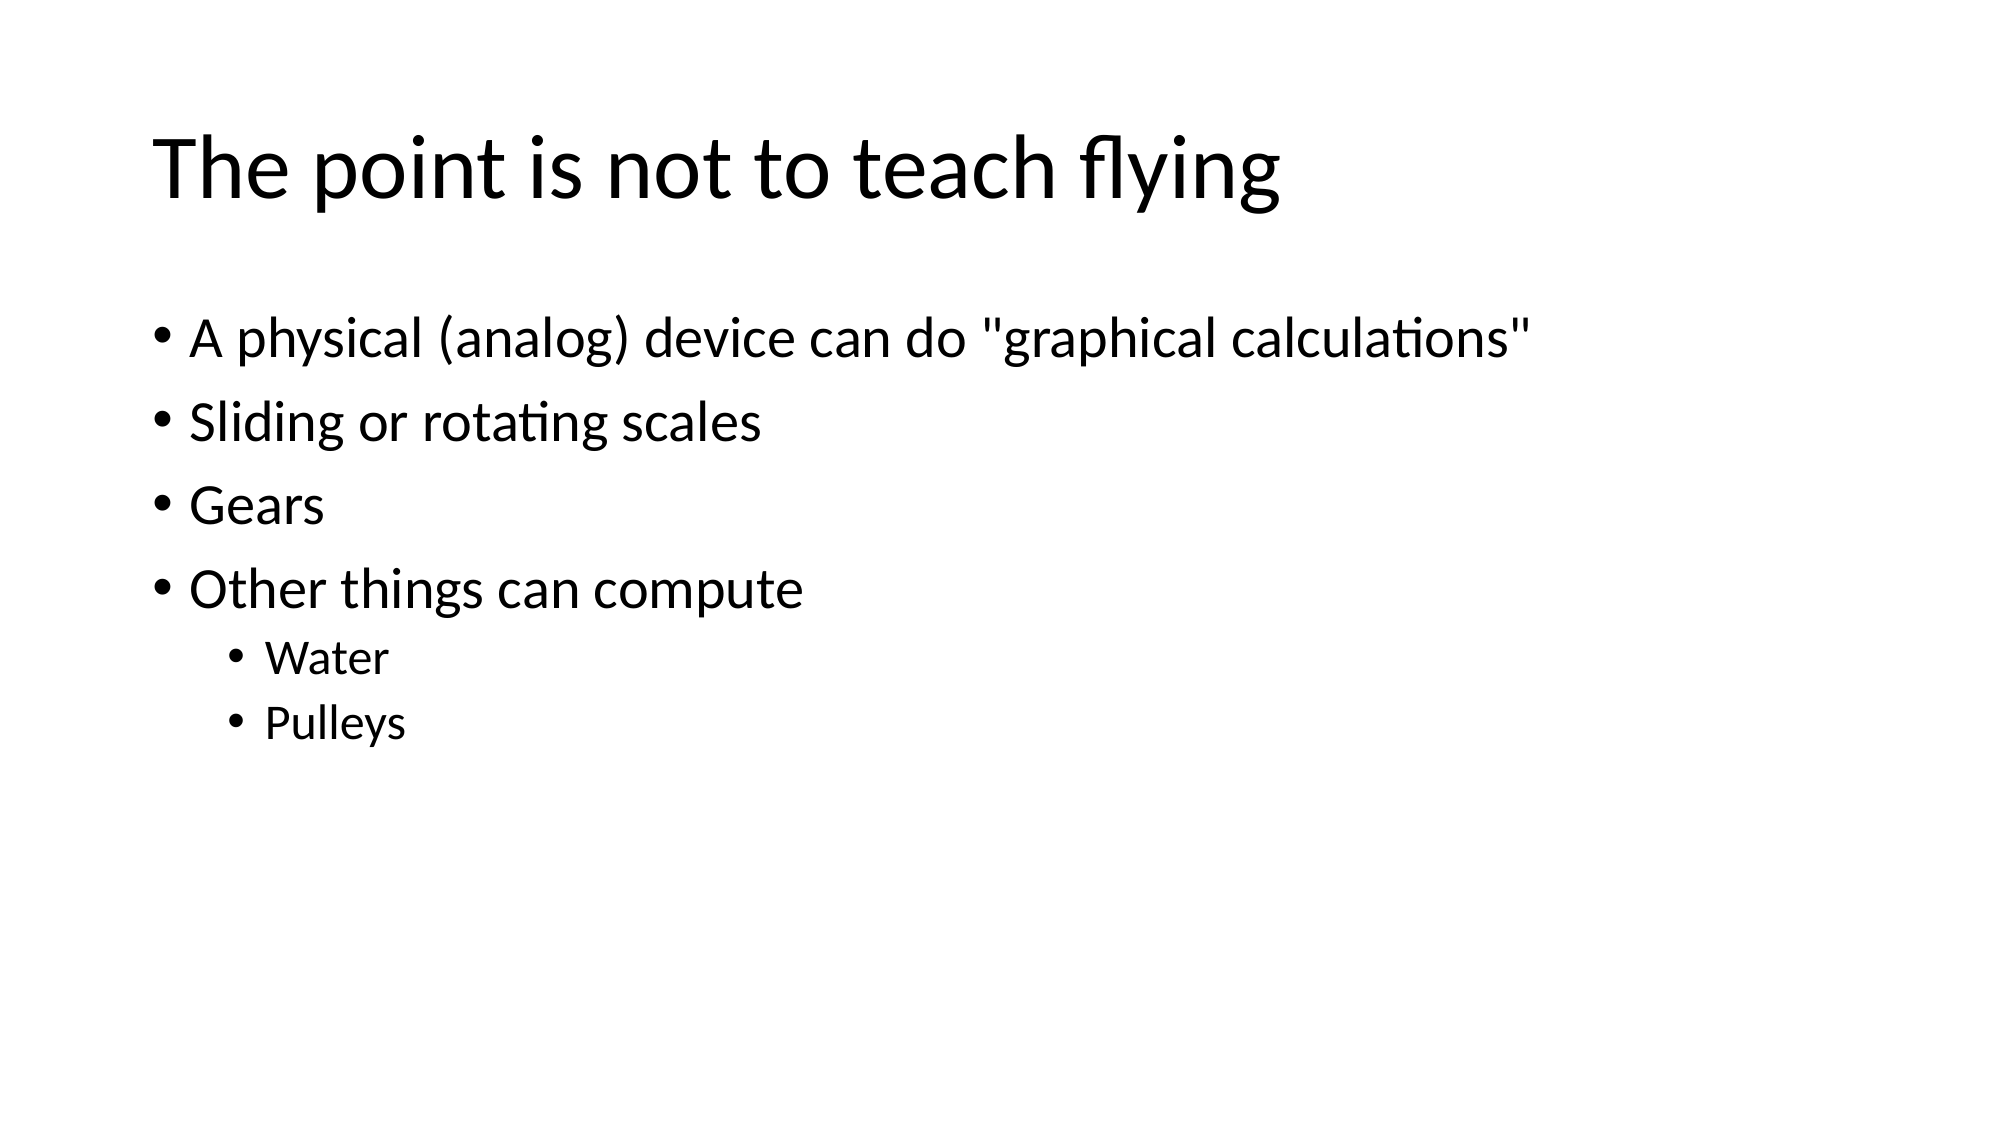

# The point is not to teach flying
A physical (analog) device can do "graphical calculations"
Sliding or rotating scales
Gears
Other things can compute
Water
Pulleys